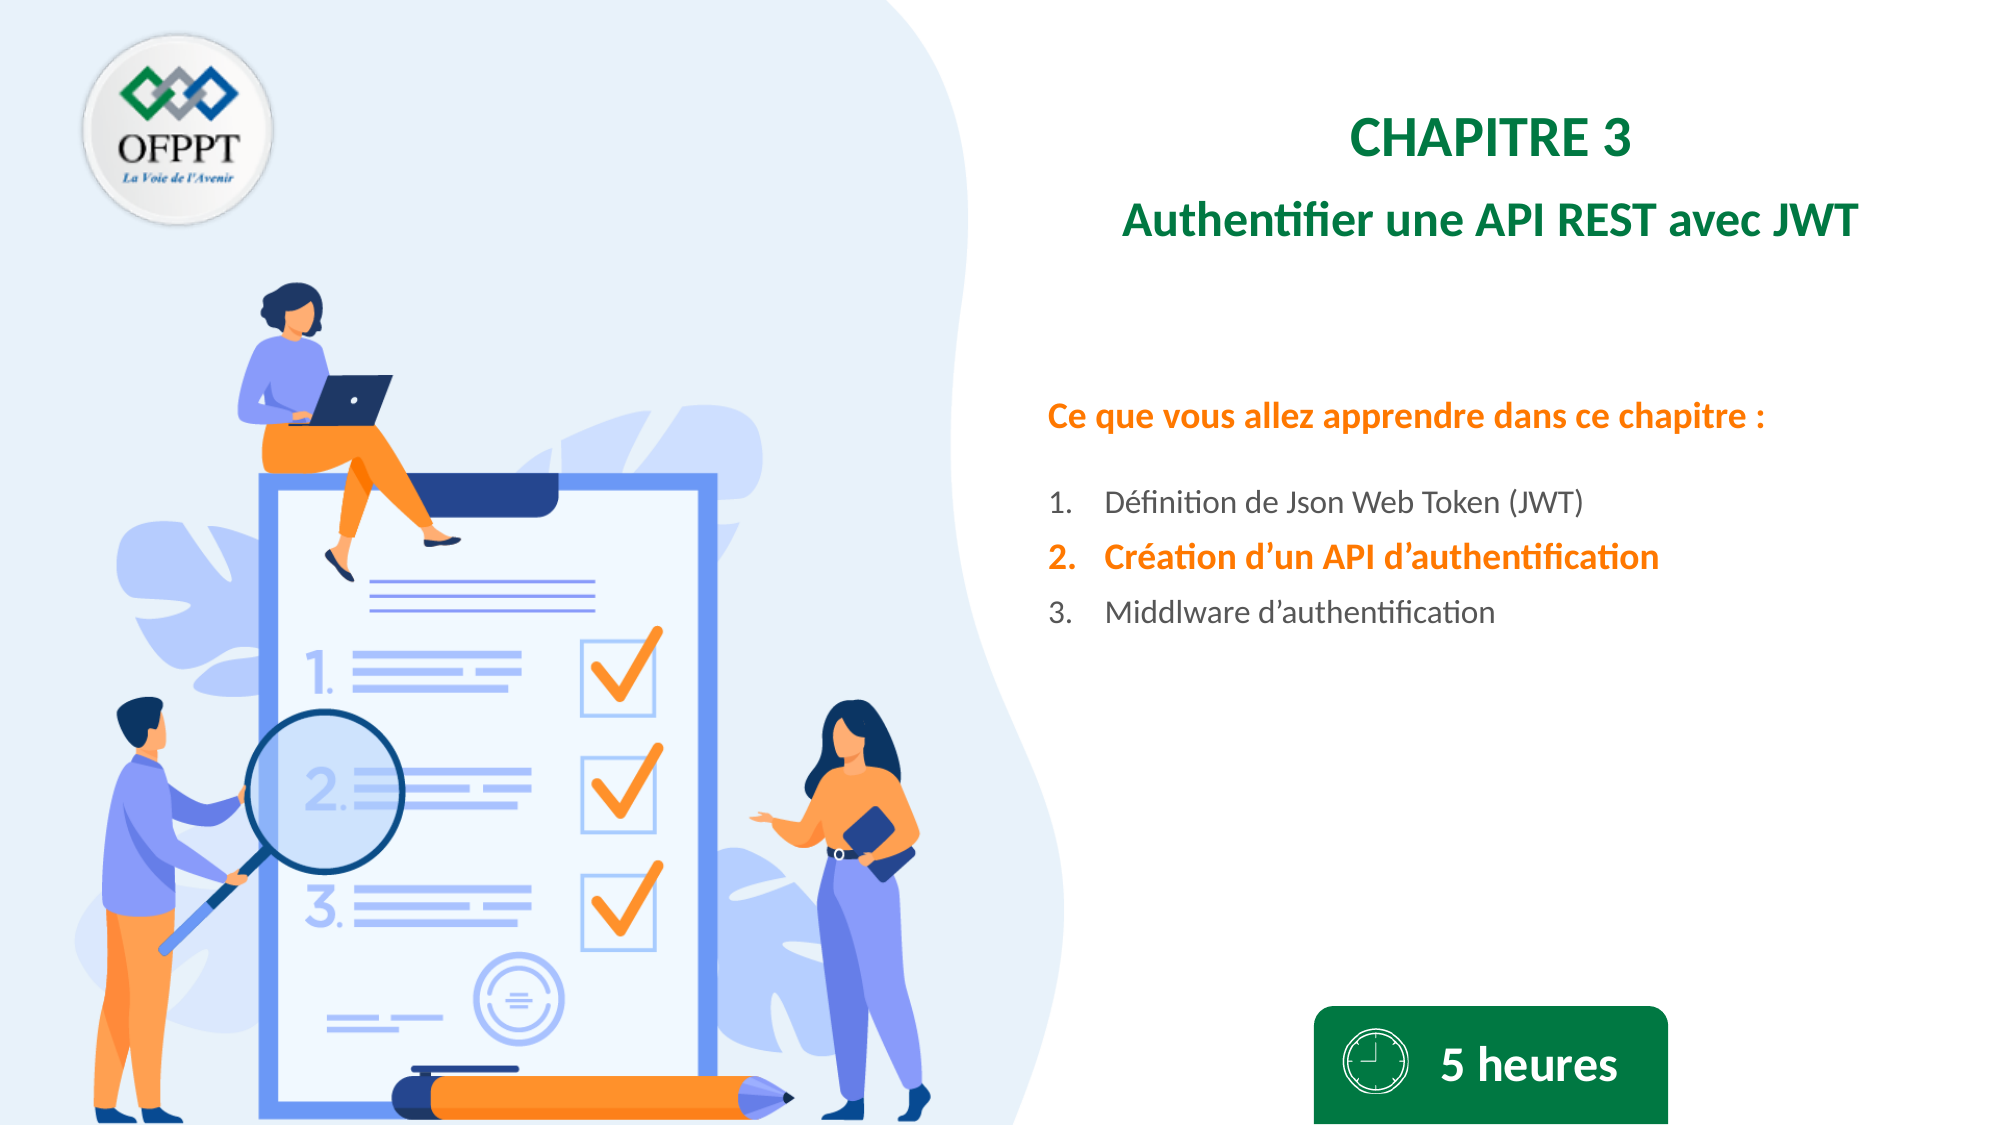

CHAPITRE 3
Authentifier une API REST avec JWT
Définition de Json Web Token (JWT)
Création d’un API d’authentification
Middlware d’authentification
5 heures